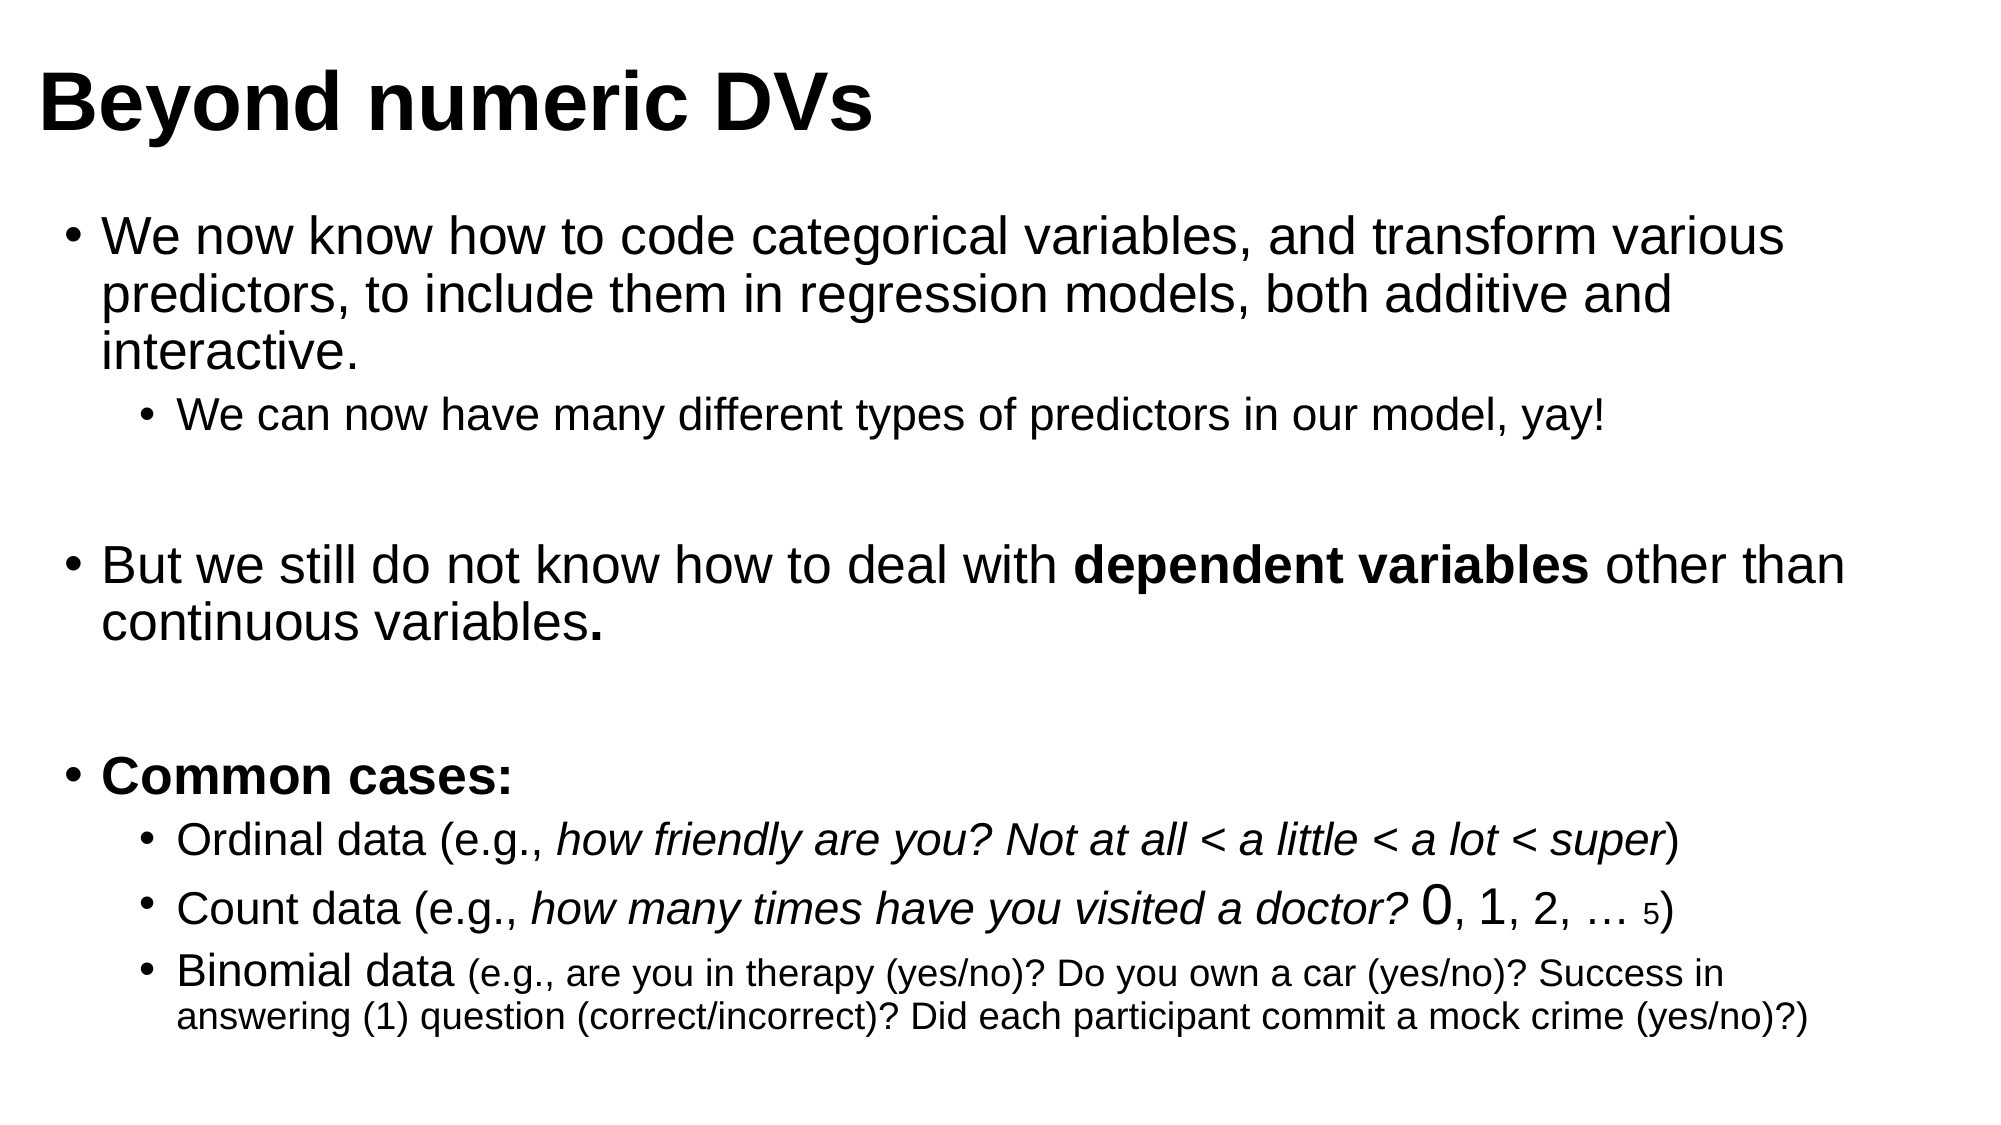

# Beyond numeric DVs
We now know how to code categorical variables, and transform various predictors, to include them in regression models, both additive and interactive.
We can now have many different types of predictors in our model, yay!

But we still do not know how to deal with dependent variables other than continuous variables.

Common cases:
Ordinal data (e.g., how friendly are you? Not at all < a little < a lot < super)
Count data (e.g., how many times have you visited a doctor? 0, 1, 2, … 5)
Binomial data (e.g., are you in therapy (yes/no)? Do you own a car (yes/no)? Success in answering (1) question (correct/incorrect)? Did each participant commit a mock crime (yes/no)?)